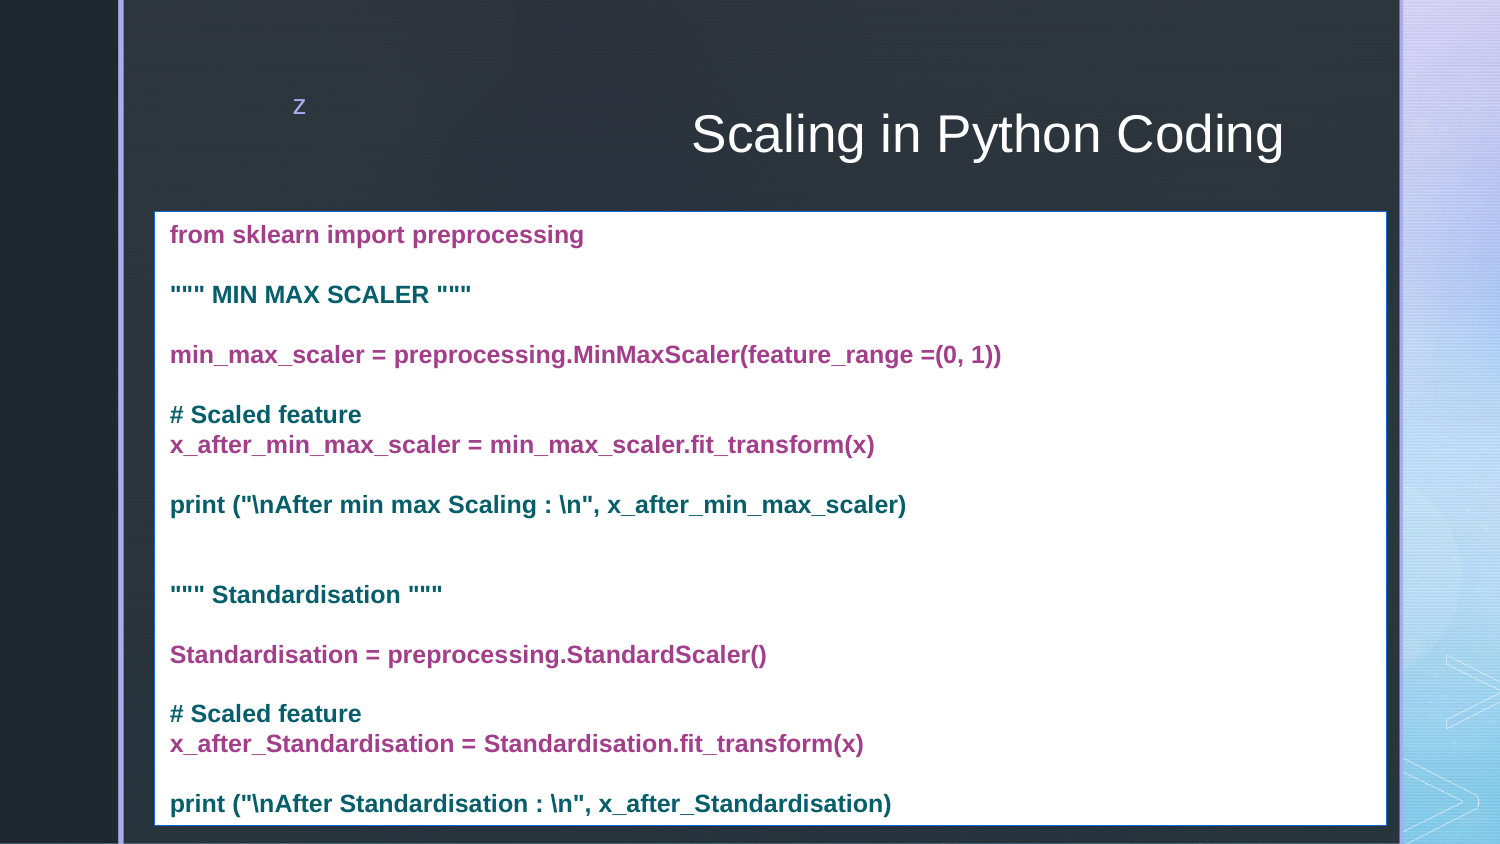

# Scaling in Python Coding
from sklearn import preprocessing

""" MIN MAX SCALER """

min_max_scaler = preprocessing.MinMaxScaler(feature_range =(0, 1))

# Scaled feature
x_after_min_max_scaler = min_max_scaler.fit_transform(x)

print ("\nAfter min max Scaling : \n", x_after_min_max_scaler)

""" Standardisation """

Standardisation = preprocessing.StandardScaler()

# Scaled feature
x_after_Standardisation = Standardisation.fit_transform(x)

print ("\nAfter Standardisation : \n", x_after_Standardisation)